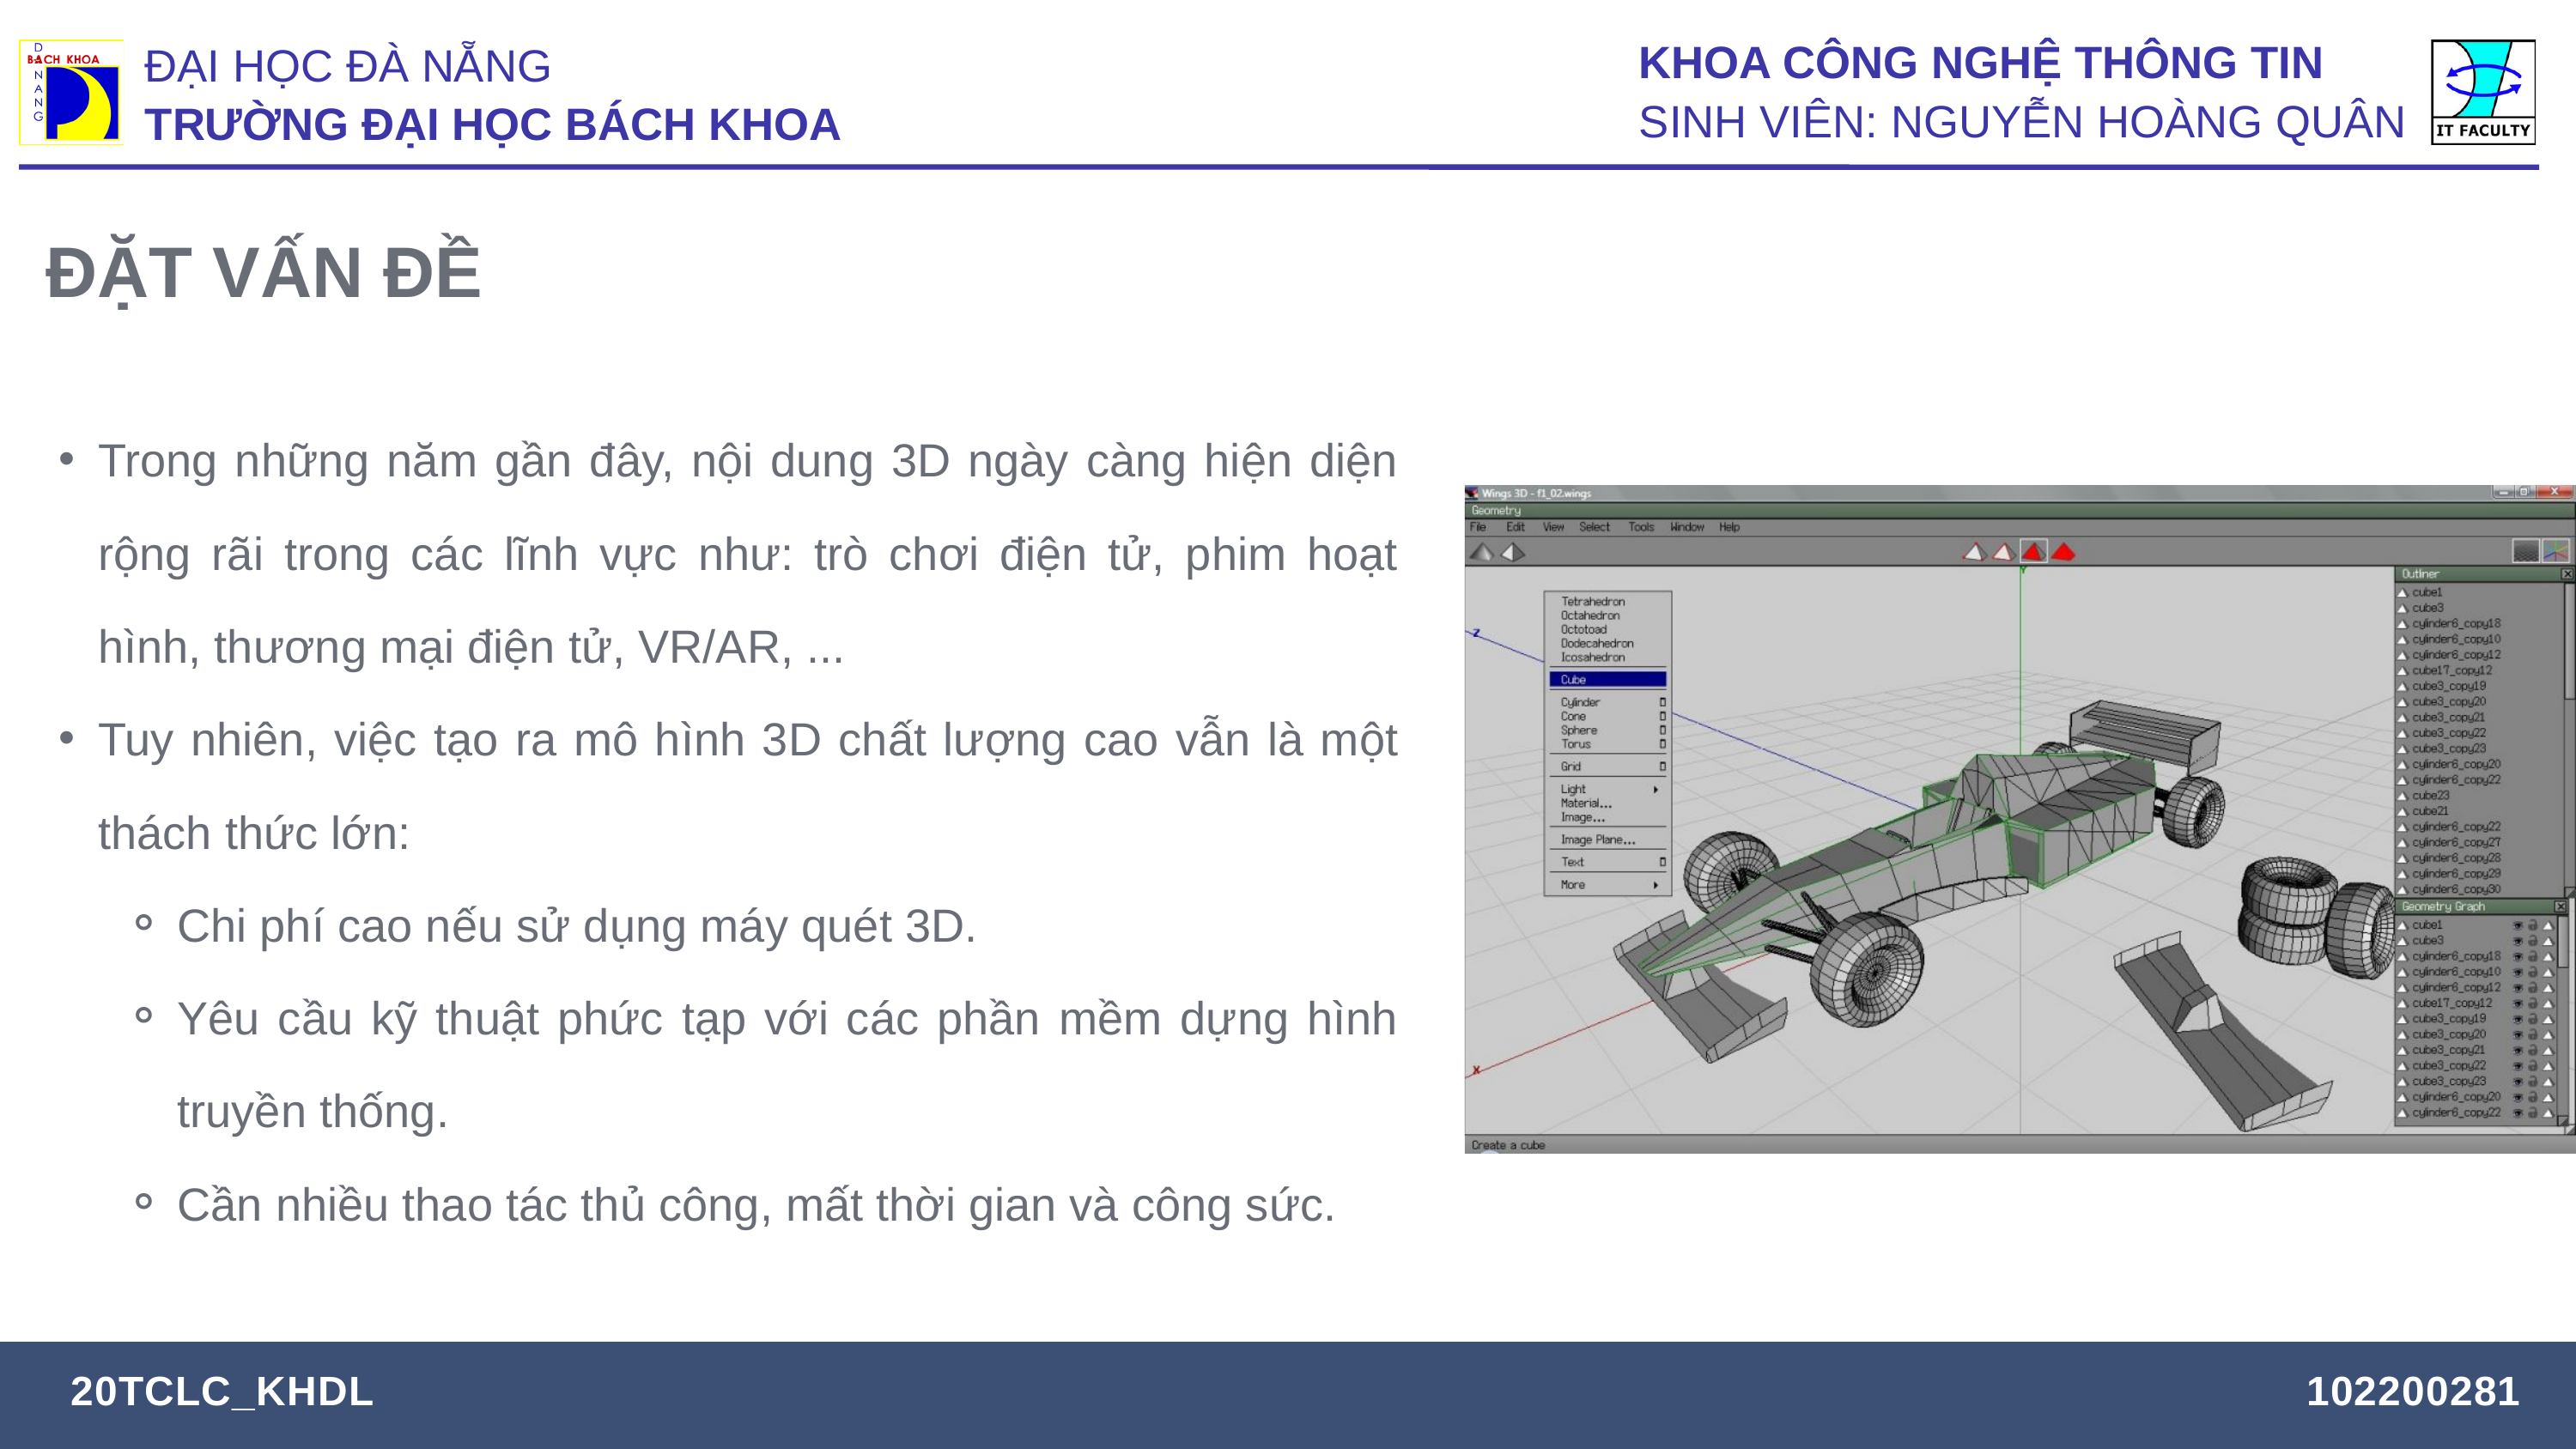

KHOA CÔNG NGHỆ THÔNG TIN
SINH VIÊN: NGUYỄN HOÀNG QUÂN
ĐẠI HỌC ĐÀ NẴNG
TRƯỜNG ĐẠI HỌC BÁCH KHOA

ĐẶT VẤN ĐỀ
Trong những năm gần đây, nội dung 3D ngày càng hiện diện rộng rãi trong các lĩnh vực như: trò chơi điện tử, phim hoạt hình, thương mại điện tử, VR/AR, ...
Tuy nhiên, việc tạo ra mô hình 3D chất lượng cao vẫn là một thách thức lớn:
Chi phí cao nếu sử dụng máy quét 3D.
Yêu cầu kỹ thuật phức tạp với các phần mềm dựng hình truyền thống.
Cần nhiều thao tác thủ công, mất thời gian và công sức.

MAJOR: INTERIOR DESIGN

20TCLC_KHDL
102200281